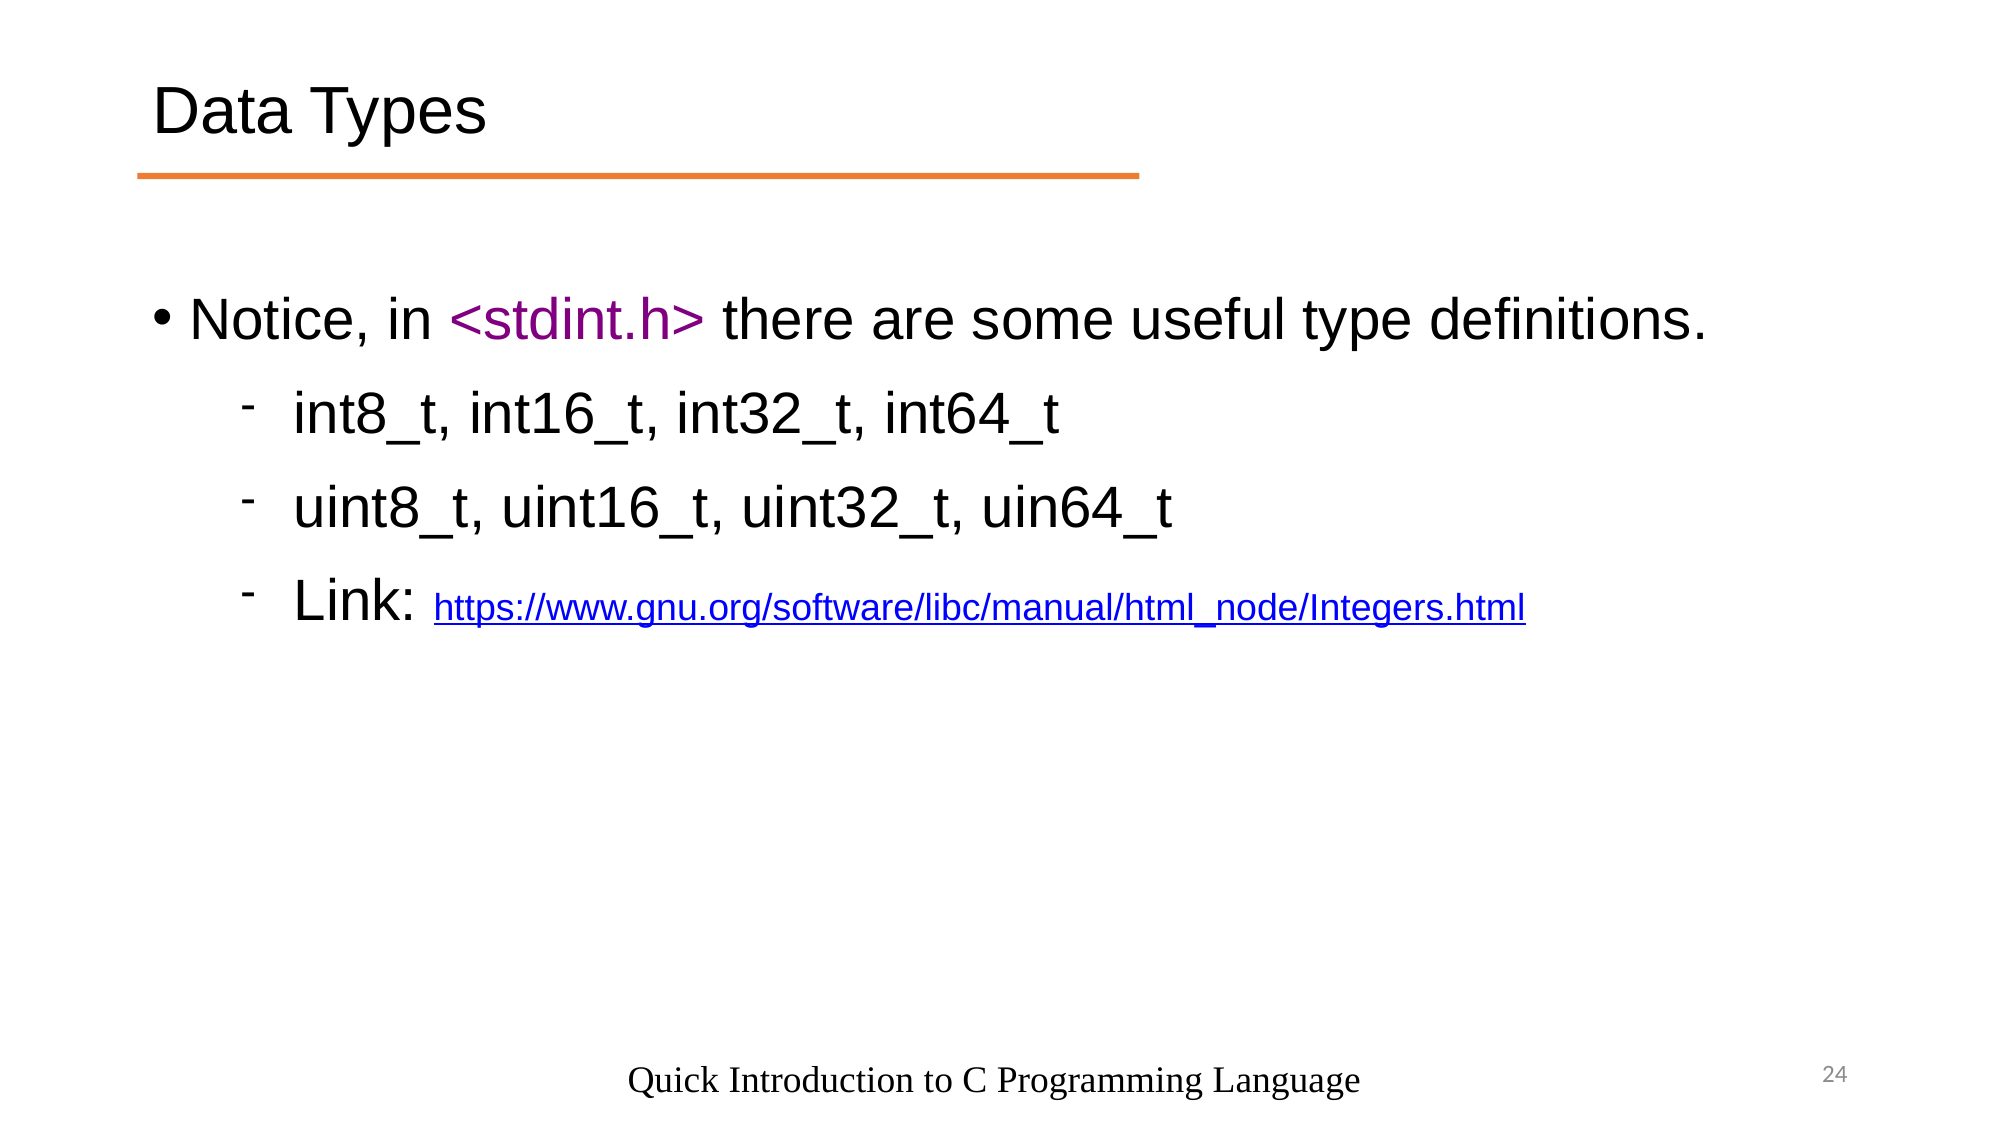

Data Types
Notice, in <stdint.h> there are some useful type definitions.
int8_t, int16_t, int32_t, int64_t
uint8_t, uint16_t, uint32_t, uin64_t
Link: https://www.gnu.org/software/libc/manual/html_node/Integers.html

24